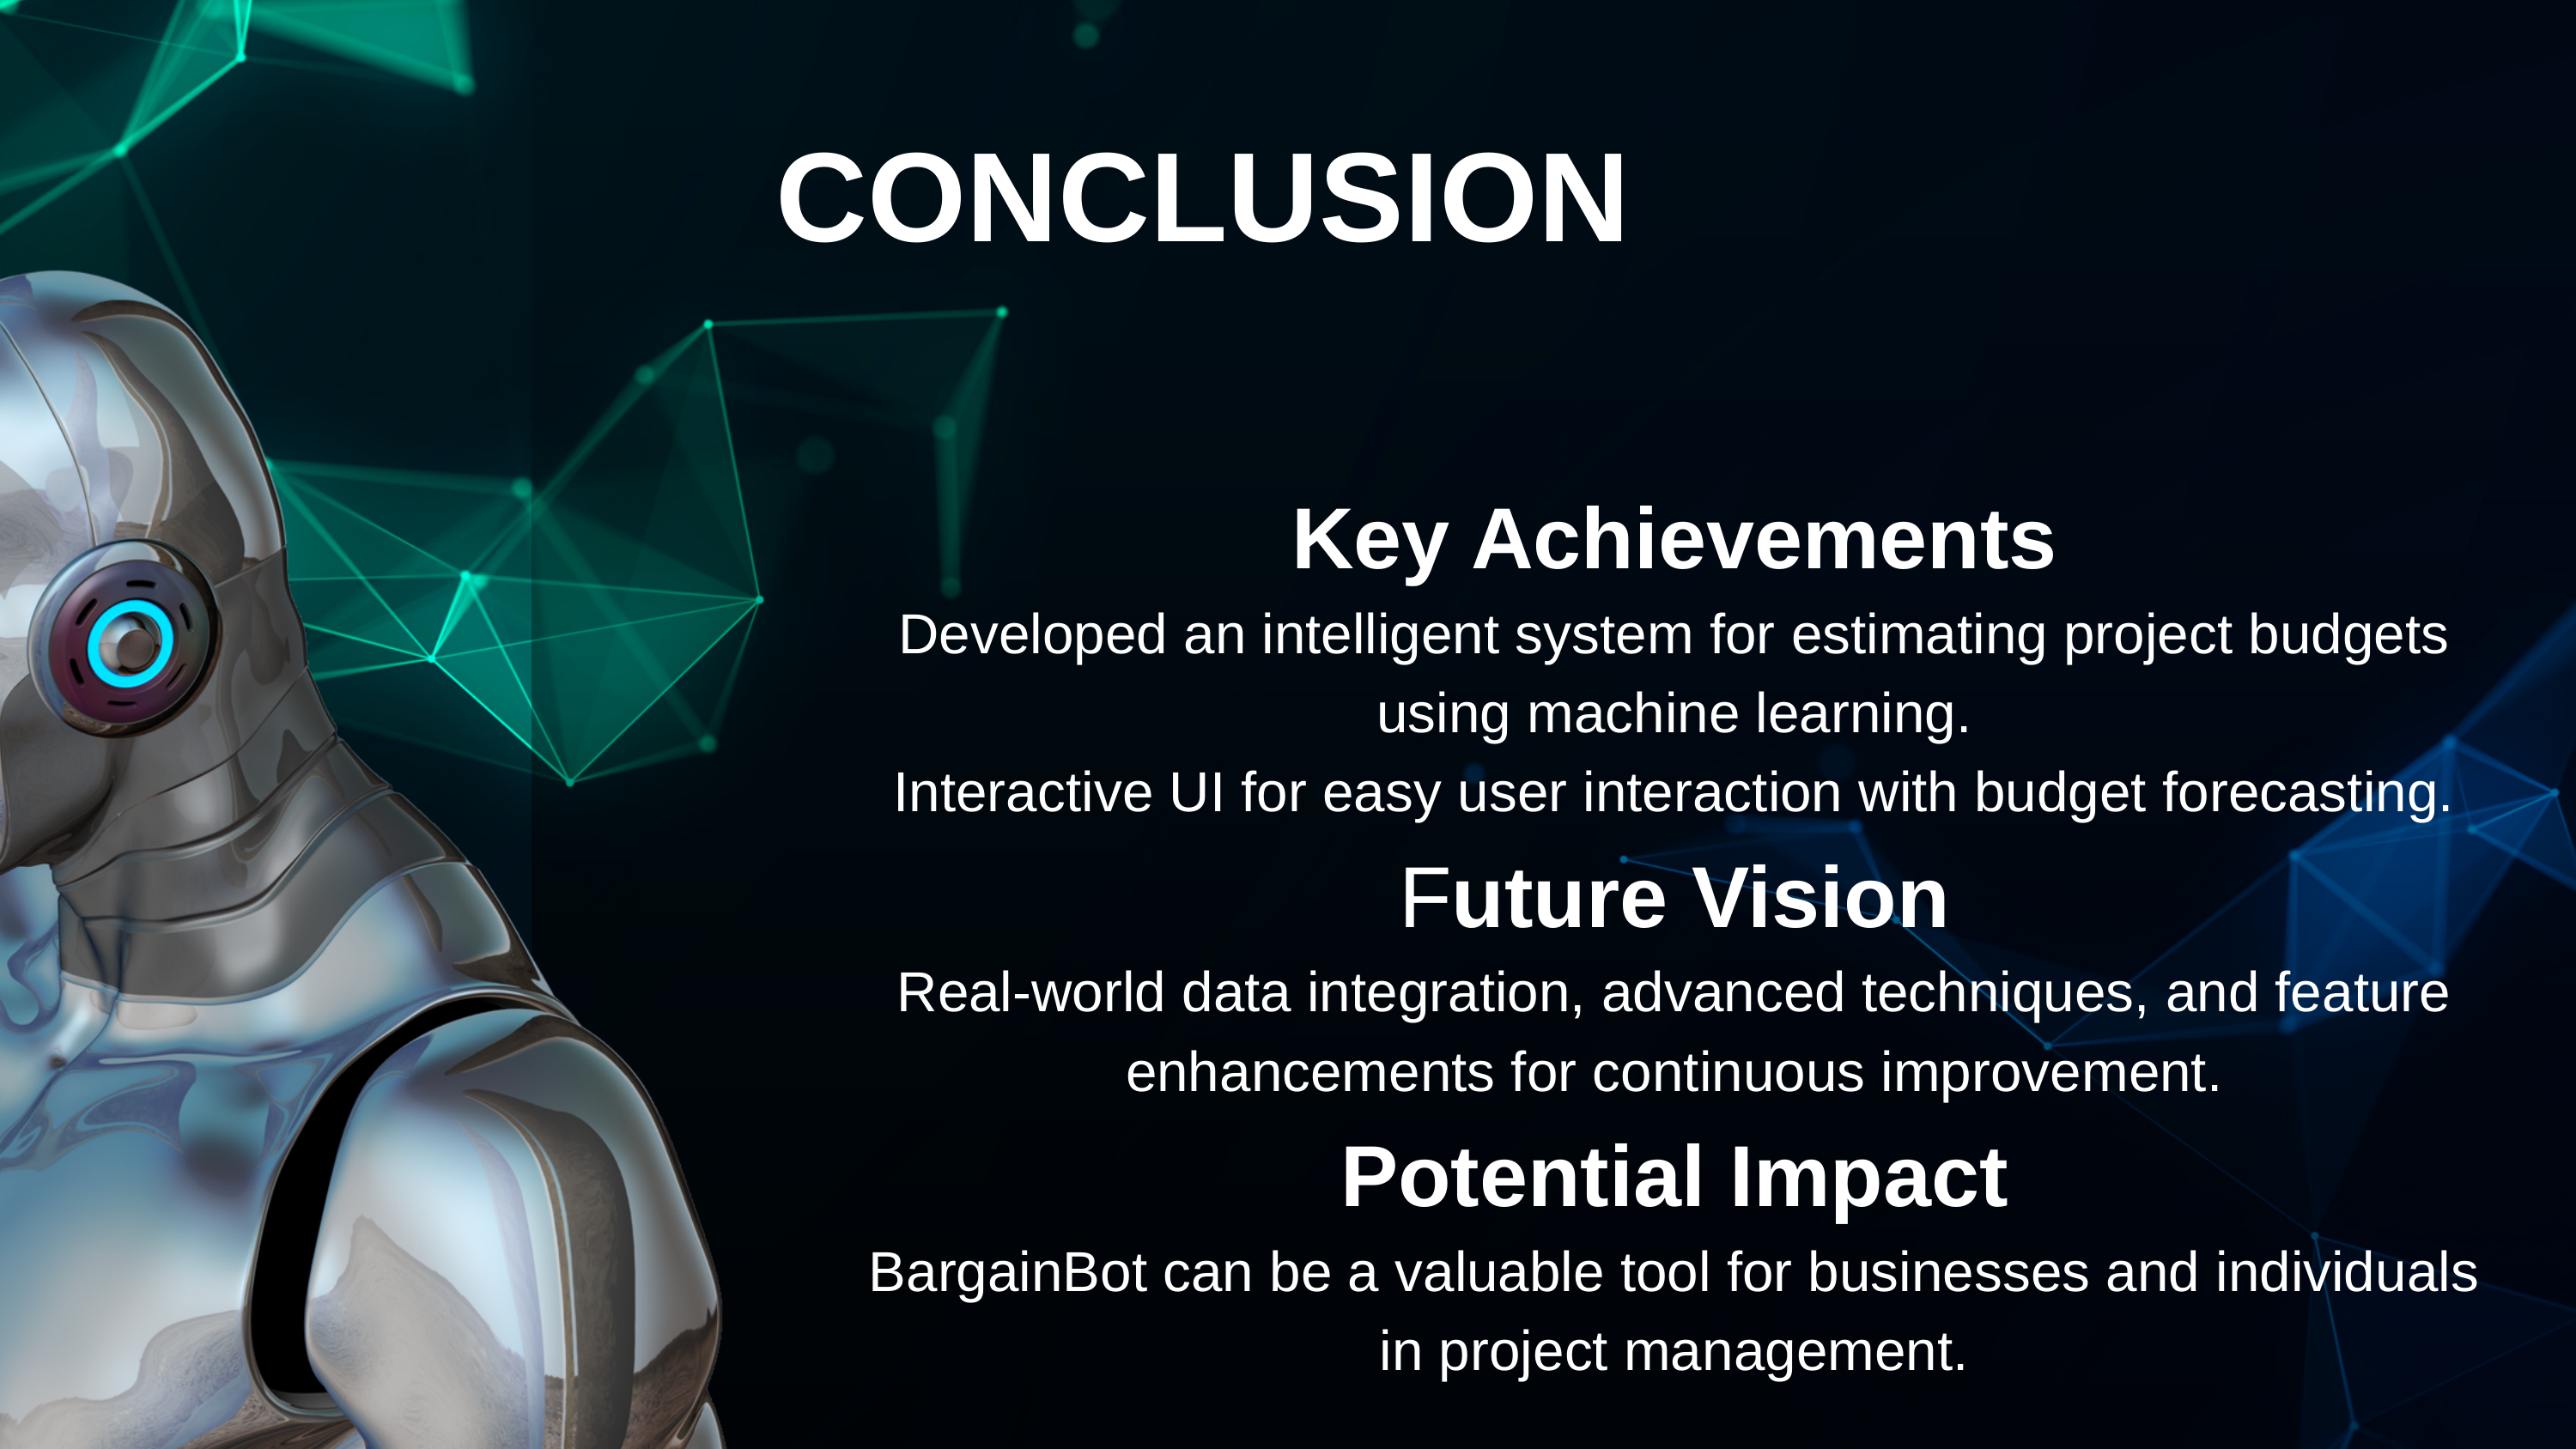

CONCLUSION

Key Achievements
Developed an intelligent system for estimating project budgets using machine learning.
Interactive UI for easy user interaction with budget forecasting.
Future Vision
Real-world data integration, advanced techniques, and feature enhancements for continuous improvement.
Potential Impact
BargainBot can be a valuable tool for businesses and individuals in project management.